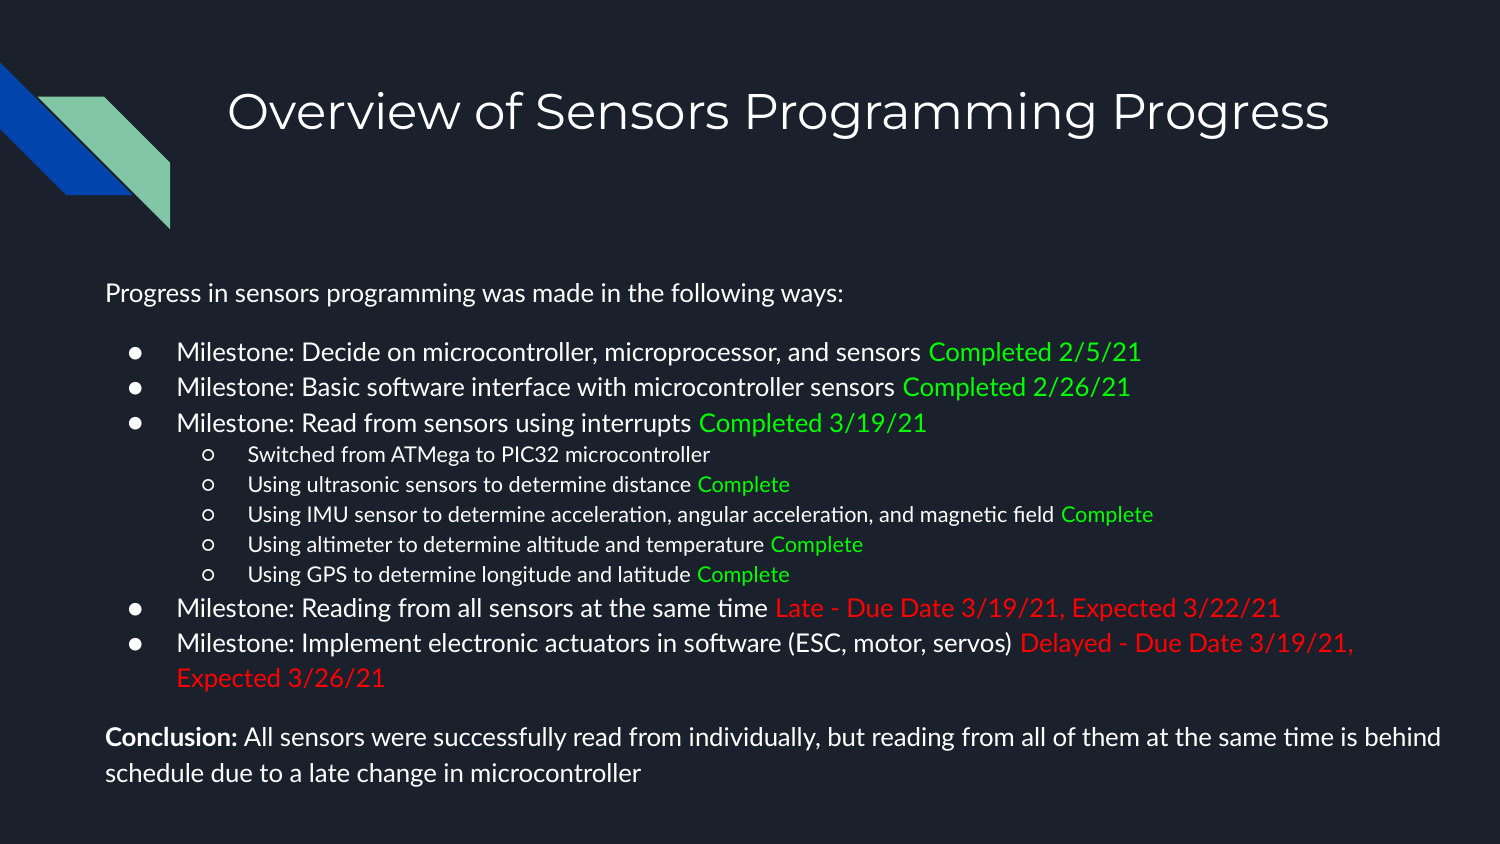

# Overview of Sensors Programming Progress
Progress in sensors programming was made in the following ways:
Milestone: Decide on microcontroller, microprocessor, and sensors Completed 2/5/21
Milestone: Basic software interface with microcontroller sensors Completed 2/26/21
Milestone: Read from sensors using interrupts Completed 3/19/21
Switched from ATMega to PIC32 microcontroller
Using ultrasonic sensors to determine distance Complete
Using IMU sensor to determine acceleration, angular acceleration, and magnetic field Complete
Using altimeter to determine altitude and temperature Complete
Using GPS to determine longitude and latitude Complete
Milestone: Reading from all sensors at the same time Late - Due Date 3/19/21, Expected 3/22/21
Milestone: Implement electronic actuators in software (ESC, motor, servos) Delayed - Due Date 3/19/21, Expected 3/26/21
Conclusion: All sensors were successfully read from individually, but reading from all of them at the same time is behind schedule due to a late change in microcontroller